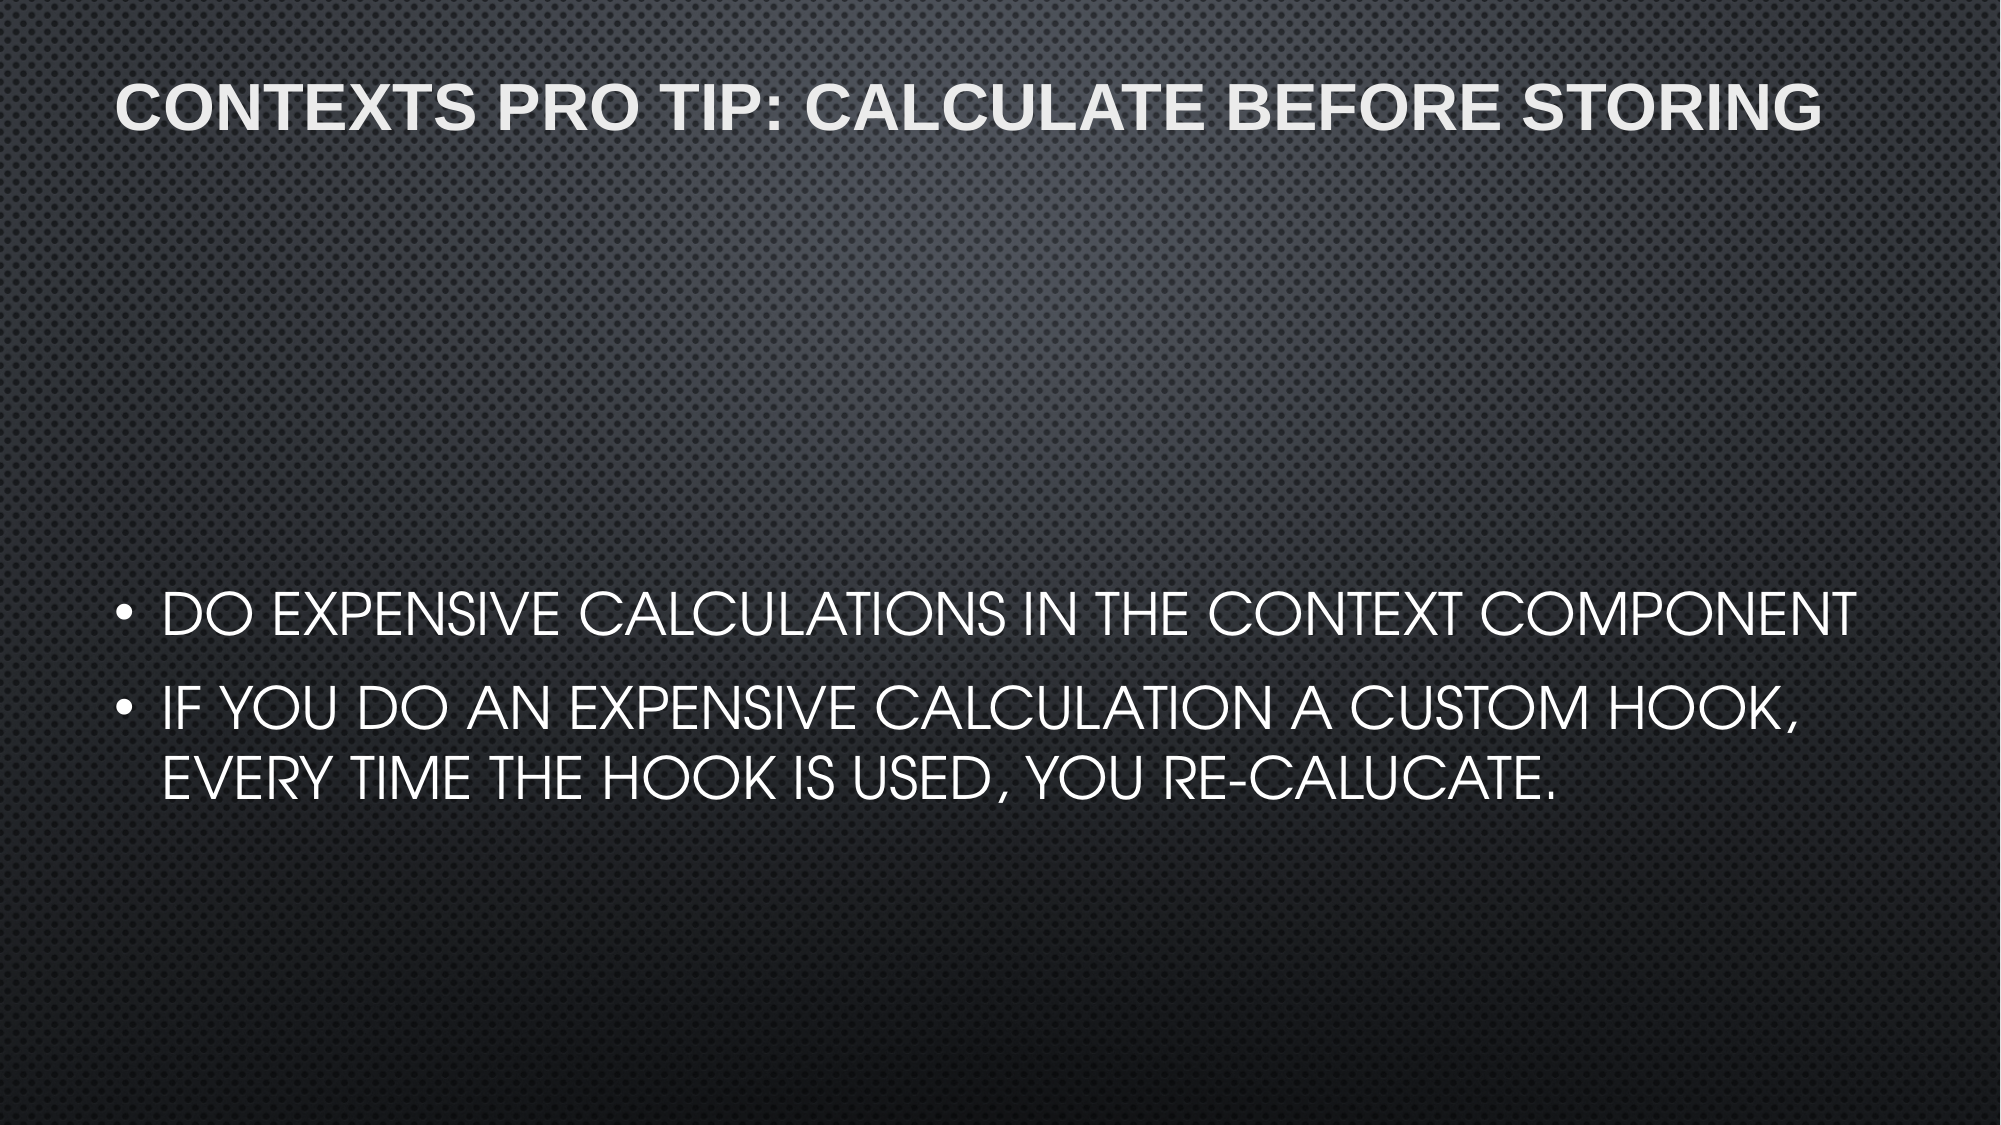

# Contexts Pro Tip: Calculate before Storing
Do expensive calculations in the context component
If you do an expensive calculation a custom hook, every time the hook is used, you re-calucate.